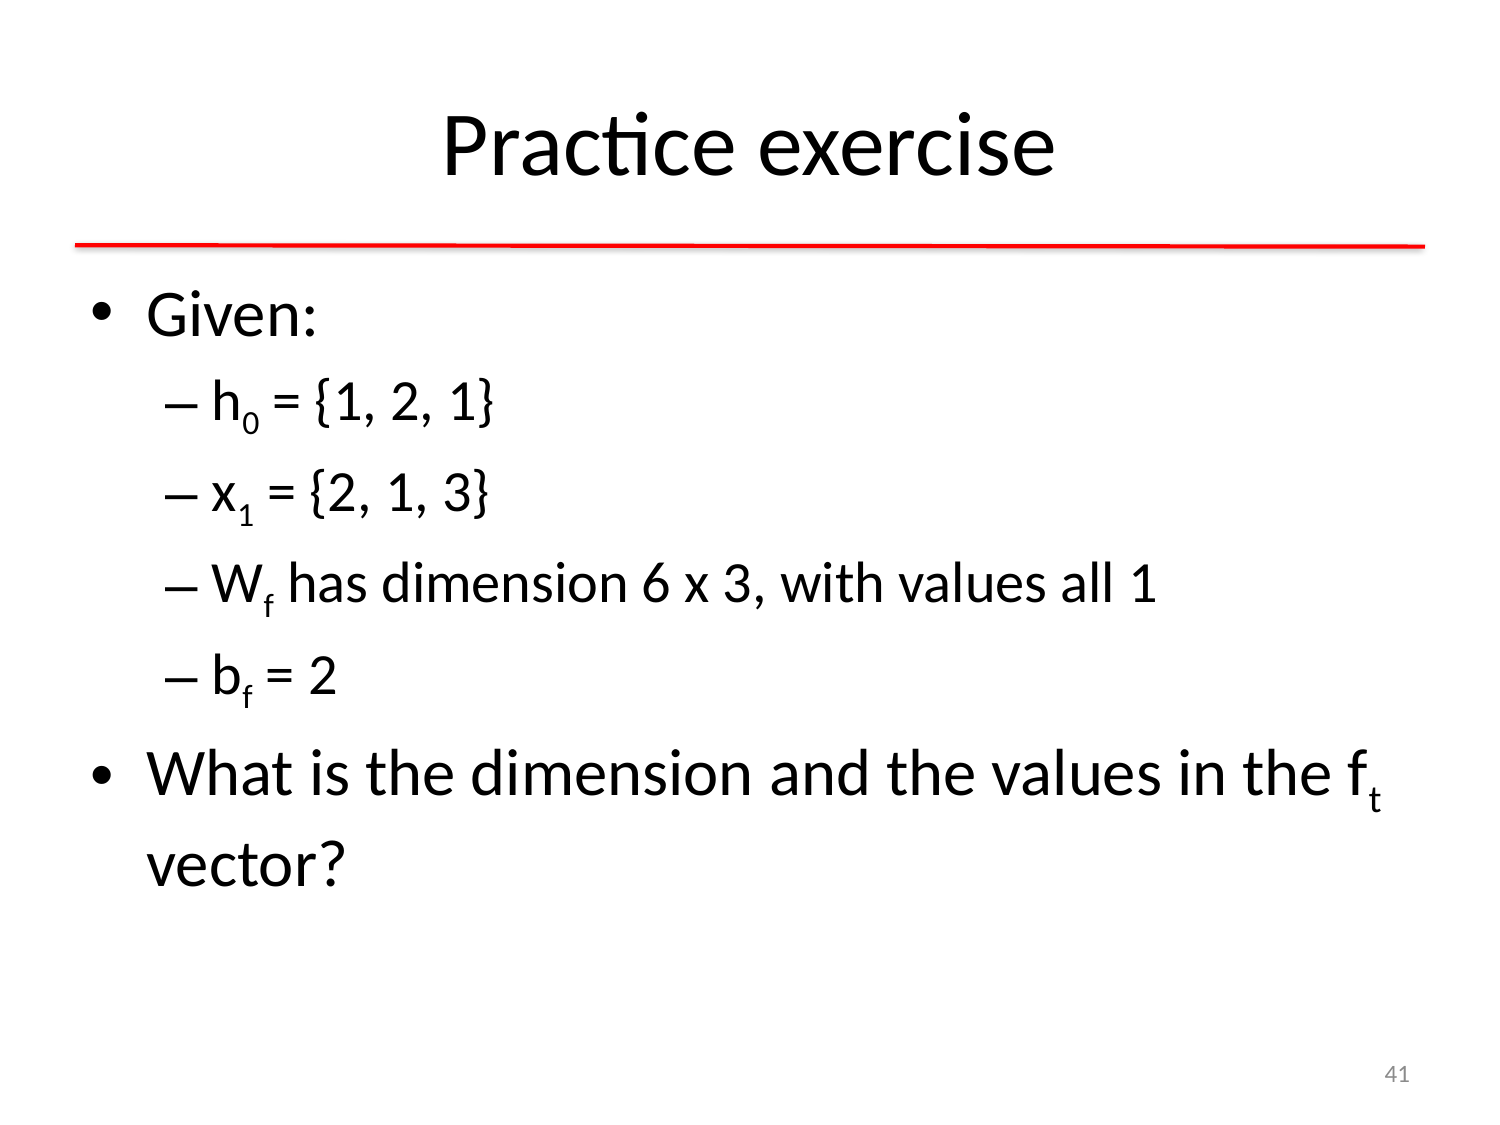

# Practice exercise
Given:
h0 = {1, 2, 1}
x1 = {2, 1, 3}
Wf has dimension 6 x 3, with values all 1
bf = 2
What is the dimension and the values in the ft vector?

41